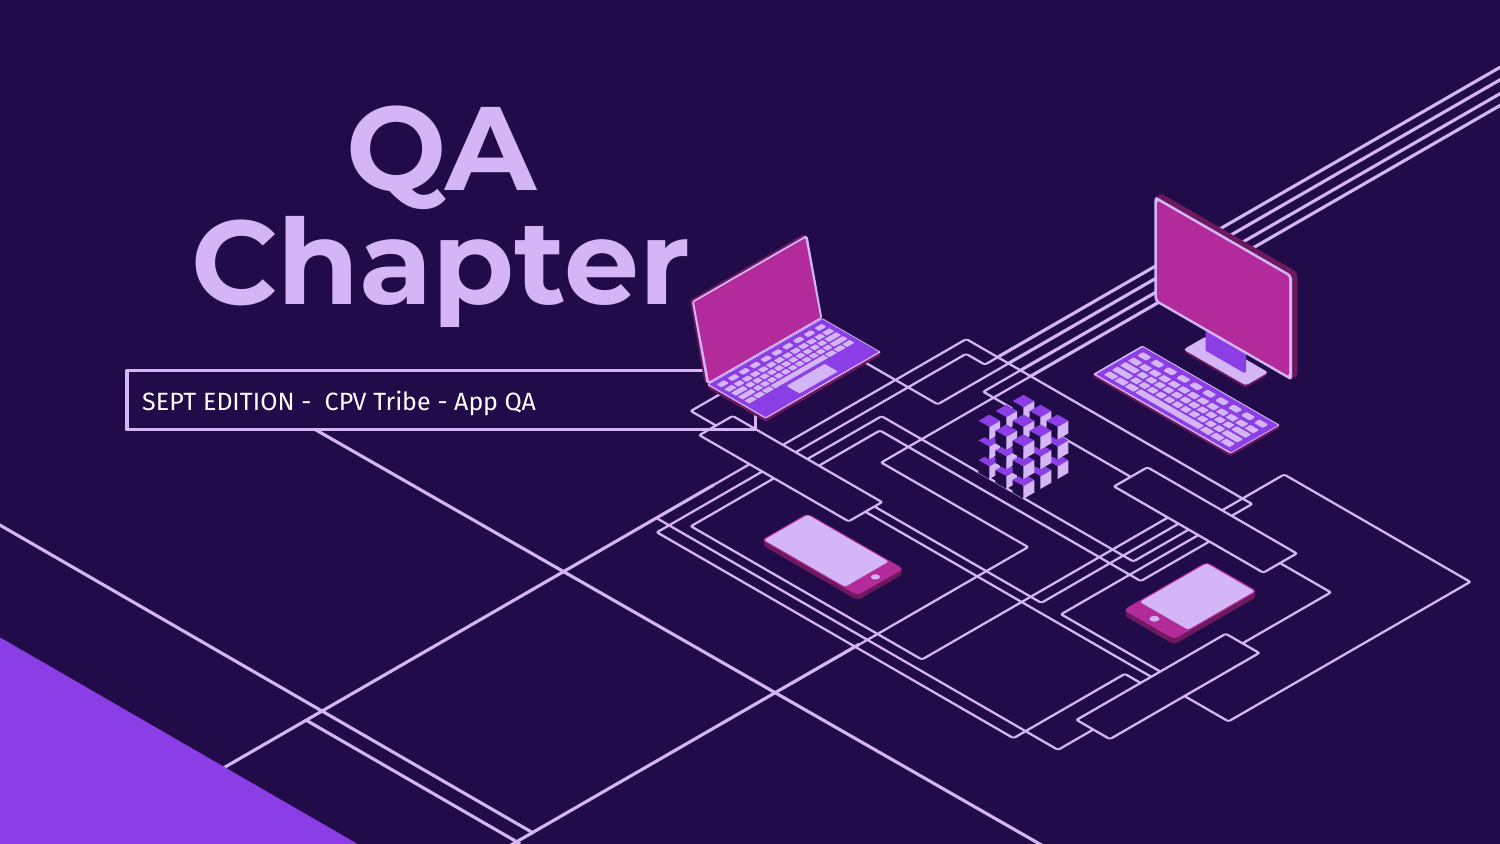

# QA Chapter
SEPT EDITION -  CPV Tribe - App QA